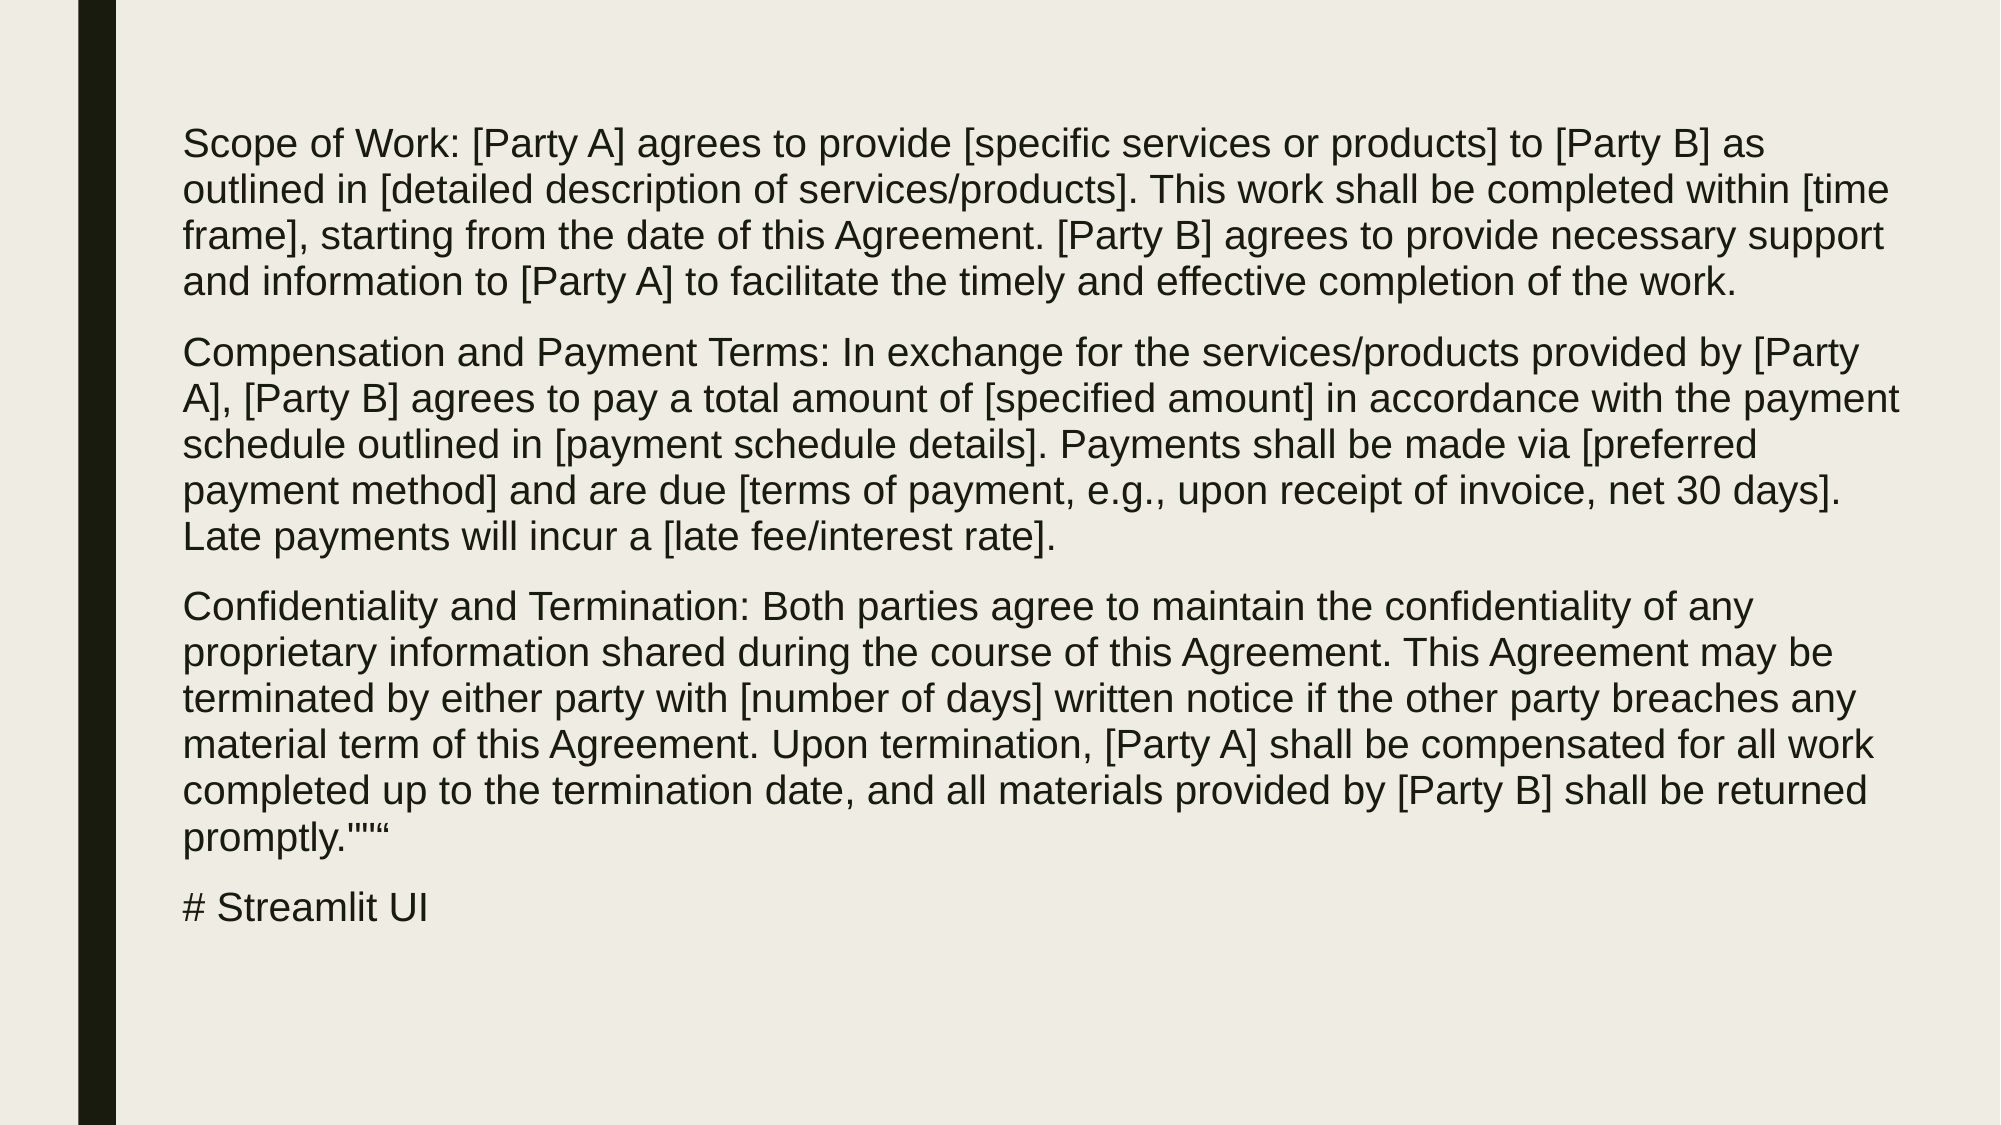

Scope of Work: [Party A] agrees to provide [specific services or products] to [Party B] as outlined in [detailed description of services/products]. This work shall be completed within [time frame], starting from the date of this Agreement. [Party B] agrees to provide necessary support and information to [Party A] to facilitate the timely and effective completion of the work.
Compensation and Payment Terms: In exchange for the services/products provided by [Party A], [Party B] agrees to pay a total amount of [specified amount] in accordance with the payment schedule outlined in [payment schedule details]. Payments shall be made via [preferred payment method] and are due [terms of payment, e.g., upon receipt of invoice, net 30 days]. Late payments will incur a [late fee/interest rate].
Confidentiality and Termination: Both parties agree to maintain the confidentiality of any proprietary information shared during the course of this Agreement. This Agreement may be terminated by either party with [number of days] written notice if the other party breaches any material term of this Agreement. Upon termination, [Party A] shall be compensated for all work completed up to the termination date, and all materials provided by [Party B] shall be returned promptly.""“
# Streamlit UI